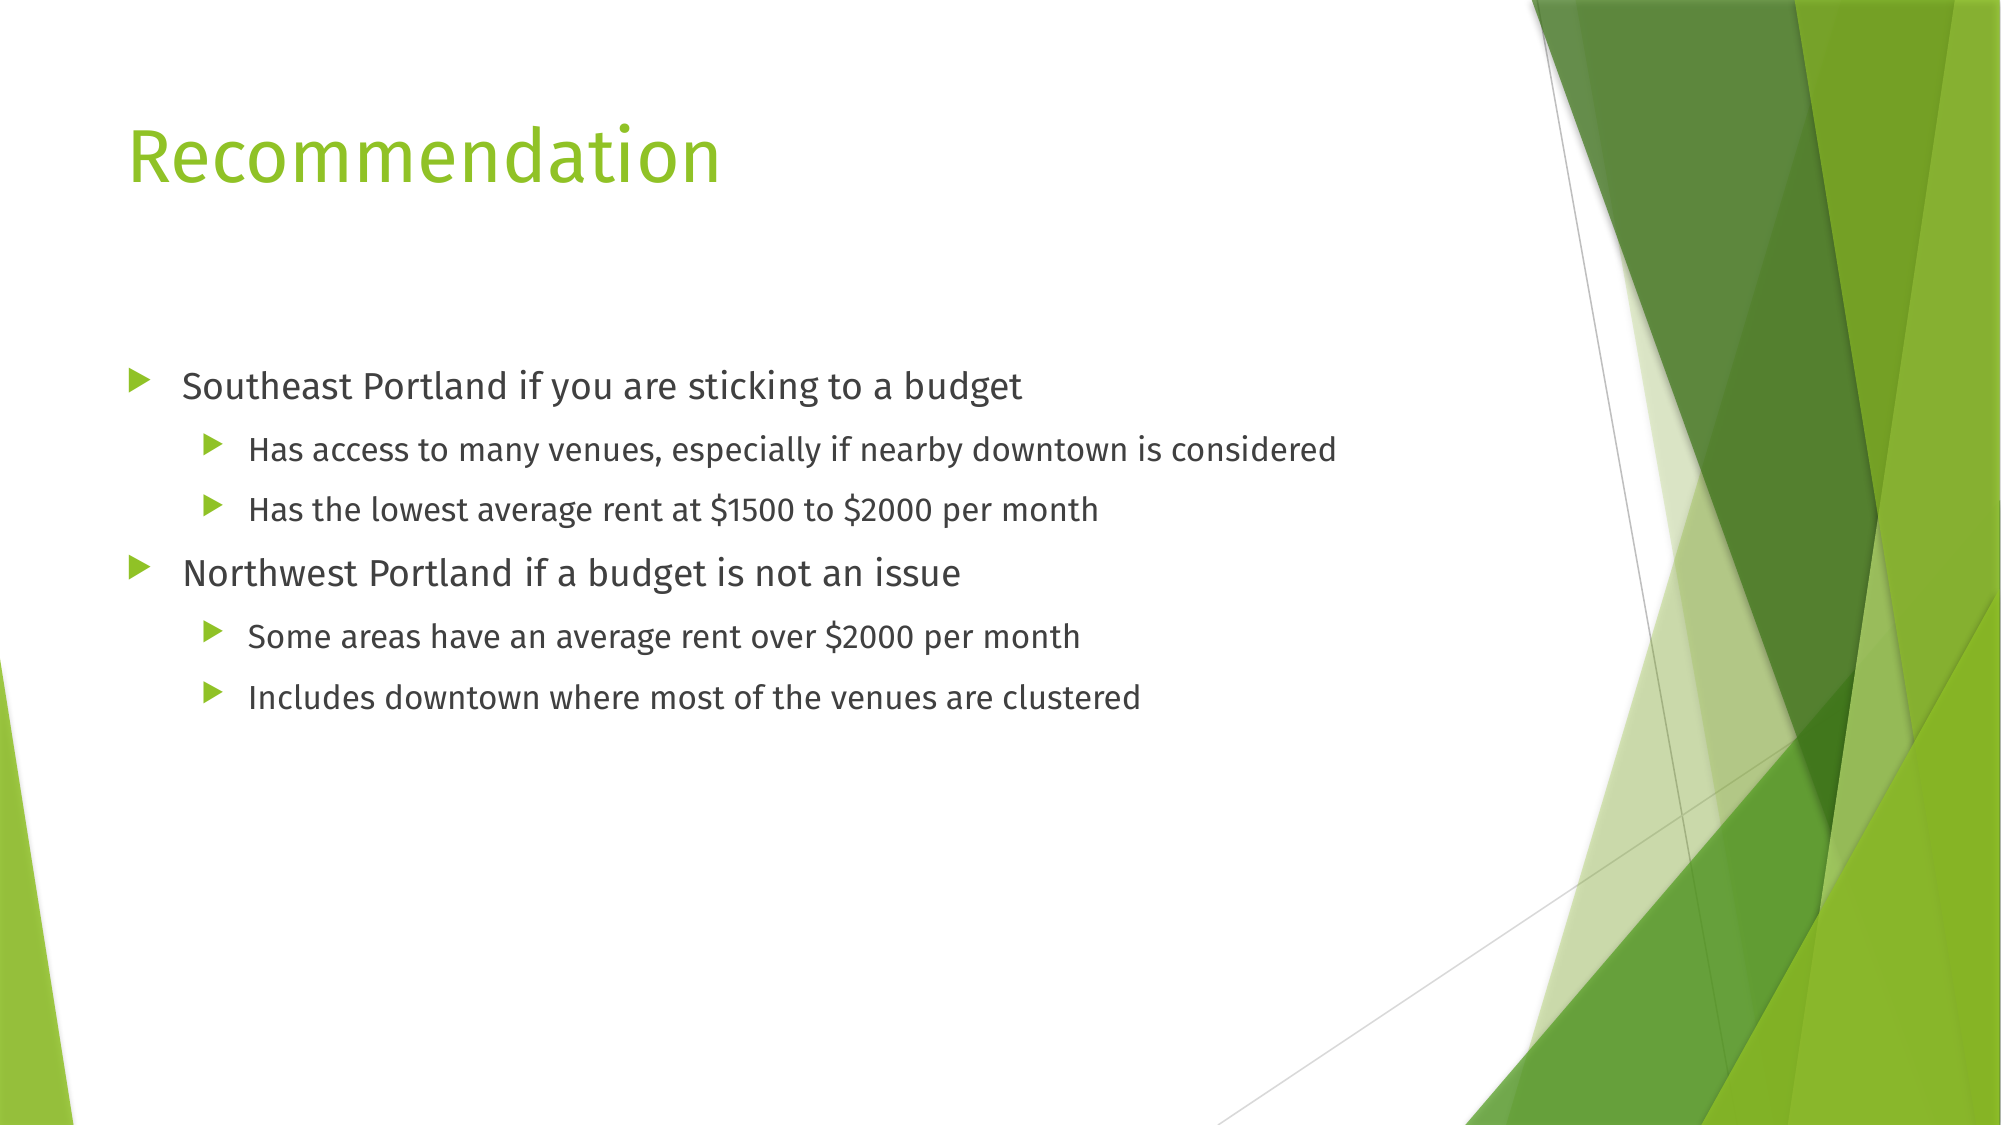

# Recommendation
Southeast Portland if you are sticking to a budget
Has access to many venues, especially if nearby downtown is considered
Has the lowest average rent at $1500 to $2000 per month
Northwest Portland if a budget is not an issue
Some areas have an average rent over $2000 per month
Includes downtown where most of the venues are clustered